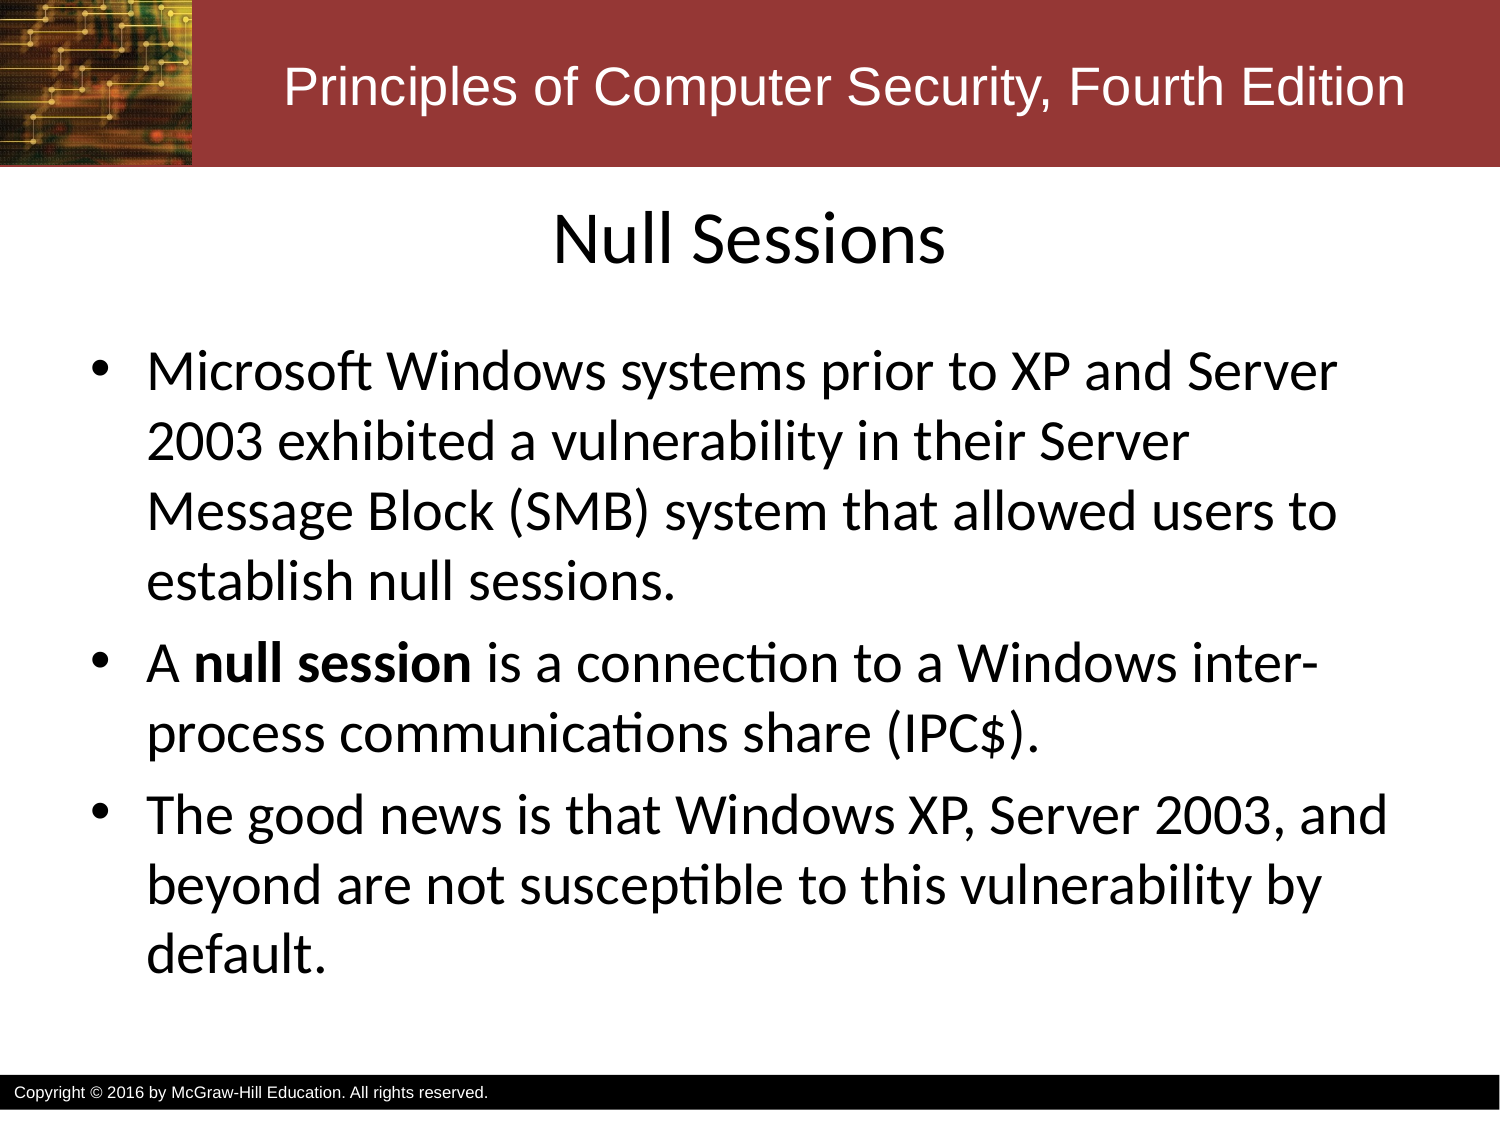

# Null Sessions
Microsoft Windows systems prior to XP and Server 2003 exhibited a vulnerability in their Server Message Block (SMB) system that allowed users to establish null sessions.
A null session is a connection to a Windows inter-process communications share (IPC$).
The good news is that Windows XP, Server 2003, and beyond are not susceptible to this vulnerability by default.